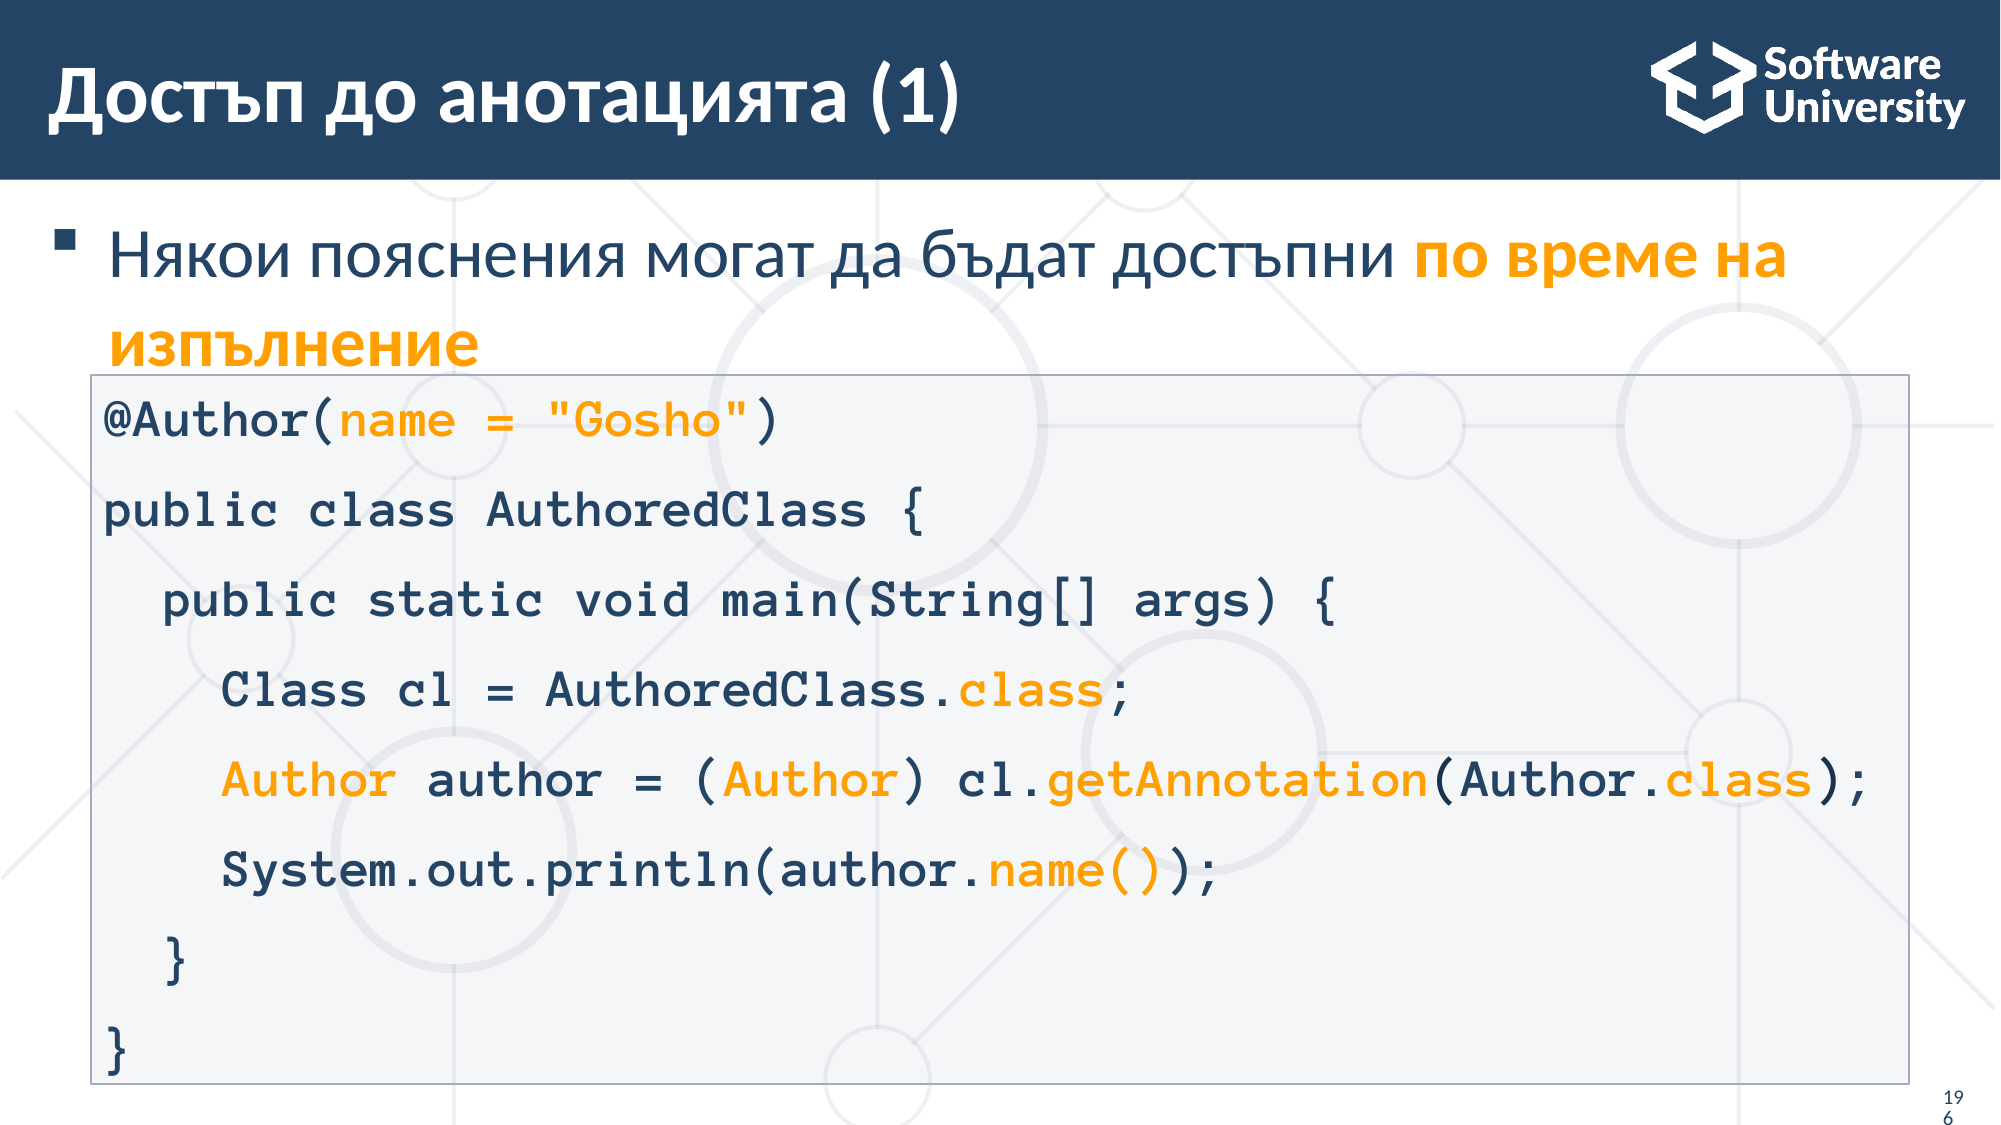

# Достъп до анотацията (1)
Някои пояснения могат да бъдат достъпни по време на изпълнение
@Author(name = "Gosho")
public class AuthoredClass {
  public static void main(String[] args) {
    Class cl = AuthoredClass.class;
    Author author = (Author) cl.getAnnotation(Author.class);
    System.out.println(author.name());
  }
}
196